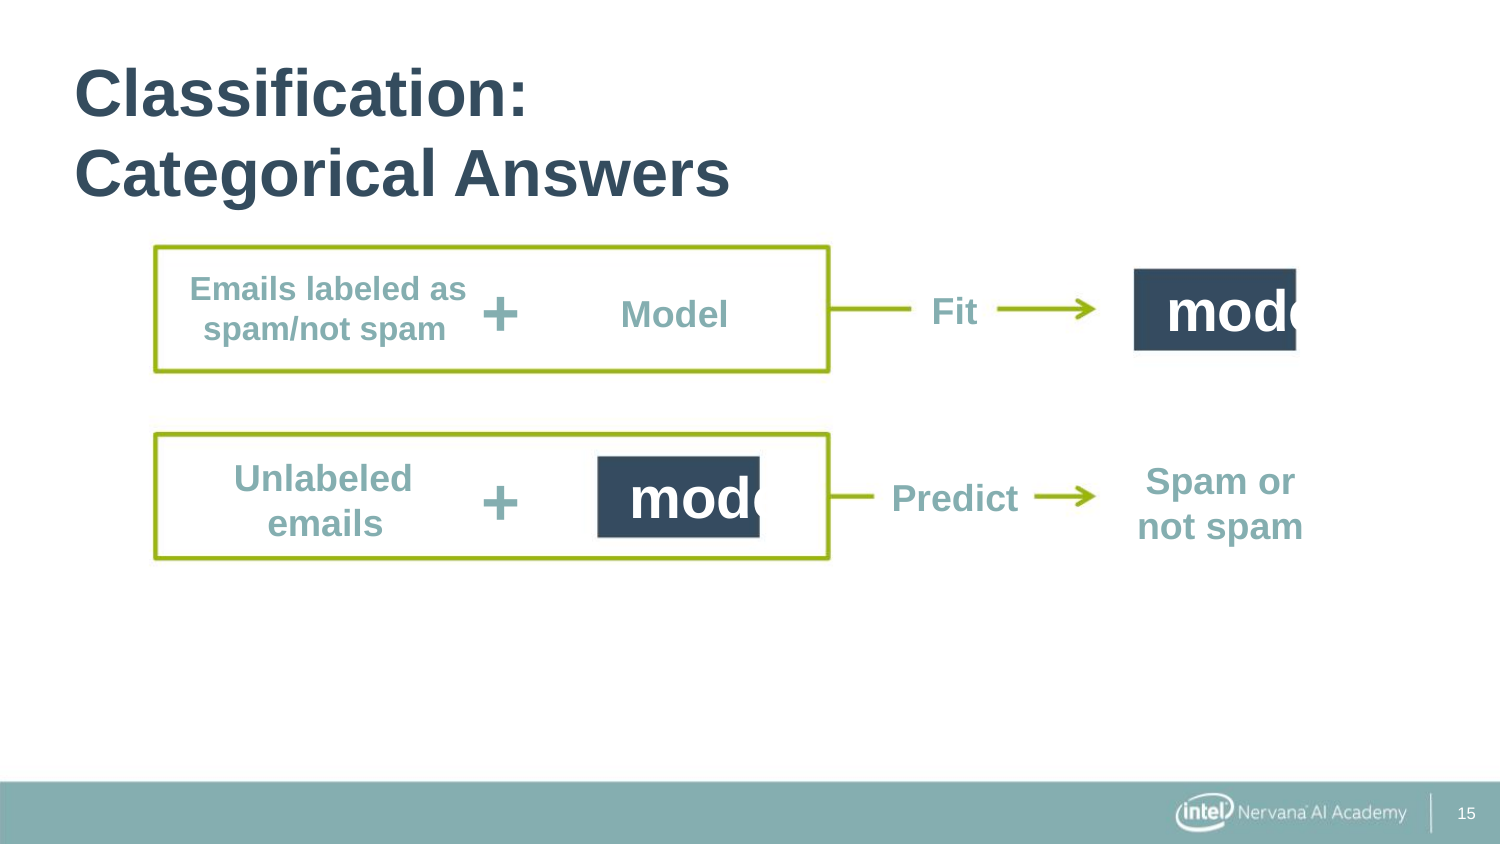

Classification: Categorical Answers
Emails labeled as
spam/not spam
+
+
model
Fit
Model
Unlabeled
emails
Spam or
not spam
model
Predict
15